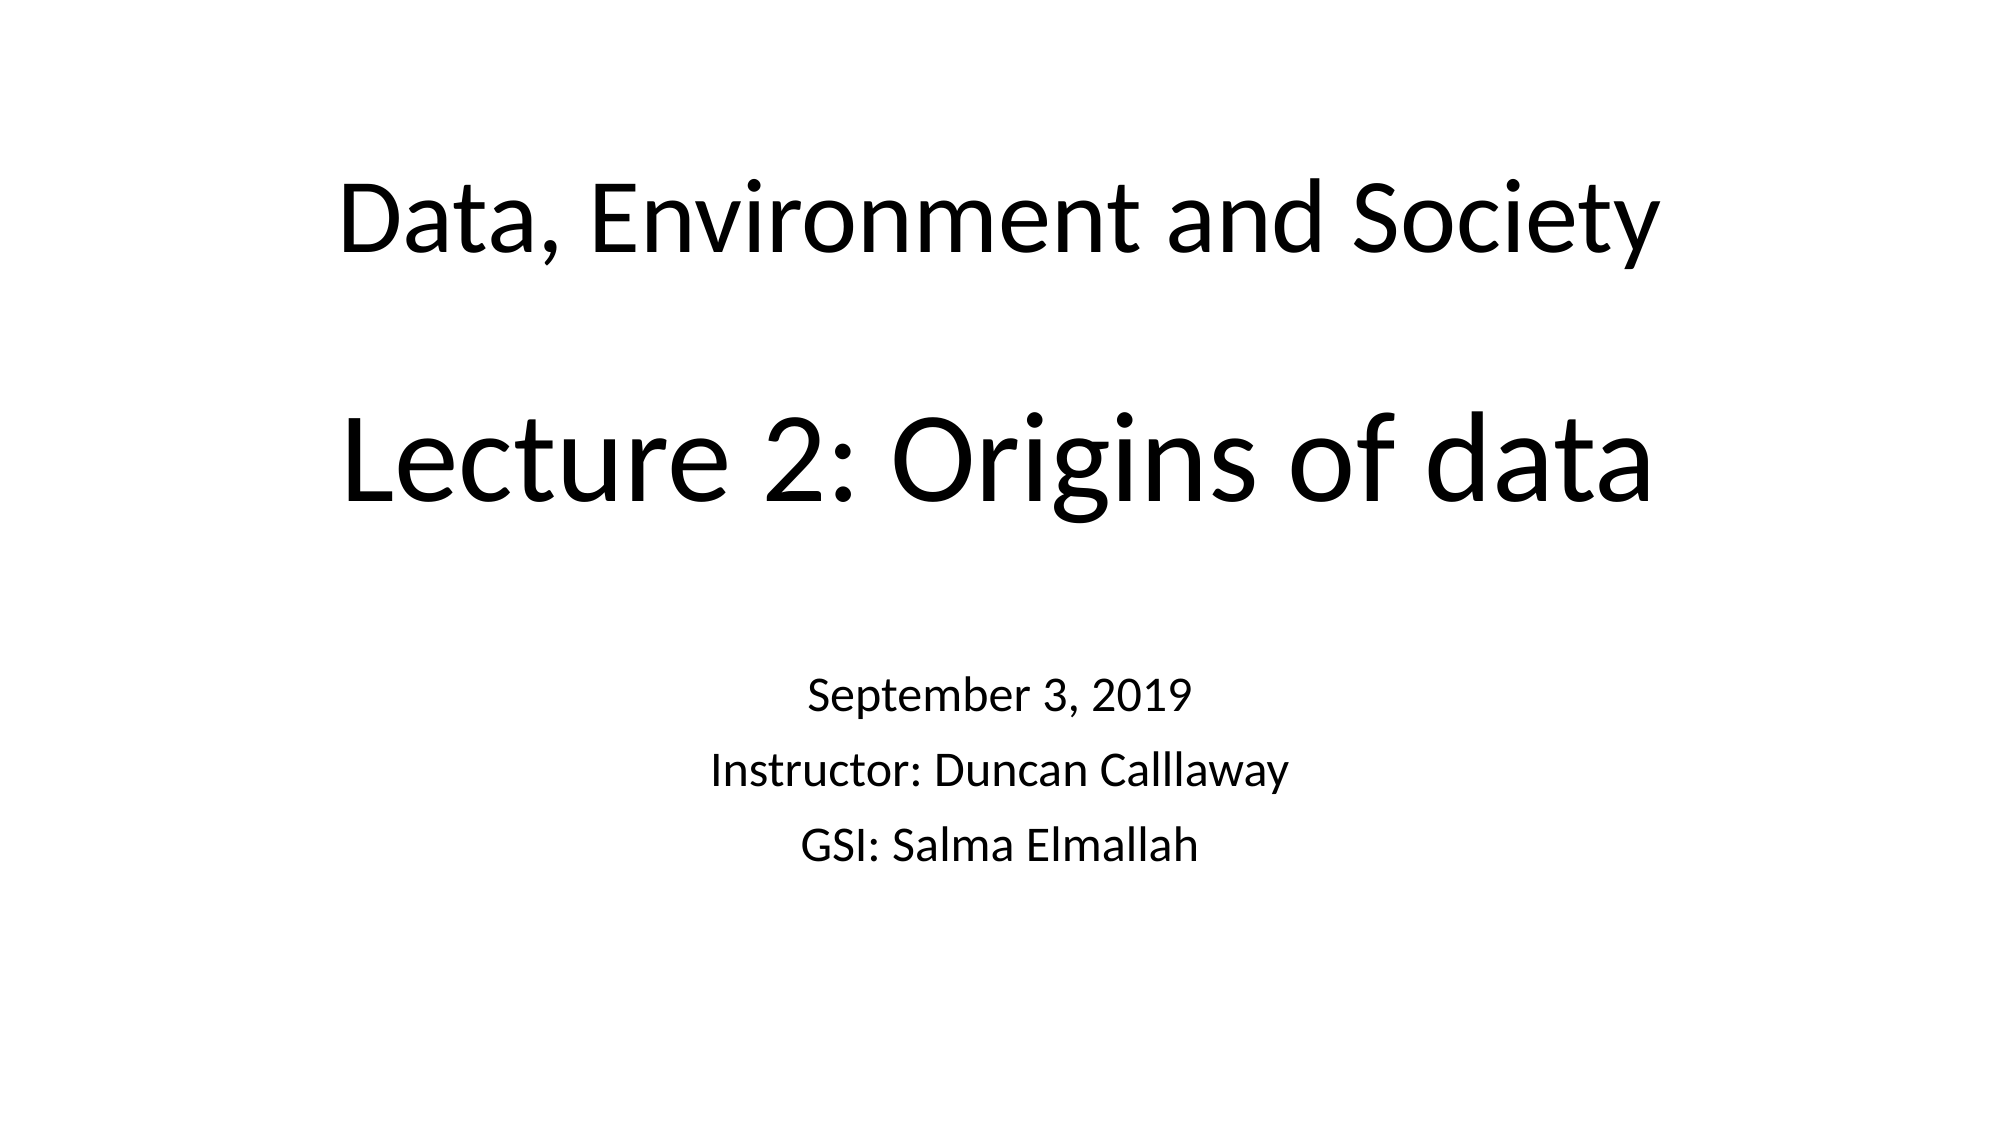

# Data, Environment and Society Lecture 2: Origins of data
September 3, 2019
Instructor: Duncan Calllaway
GSI: Salma Elmallah